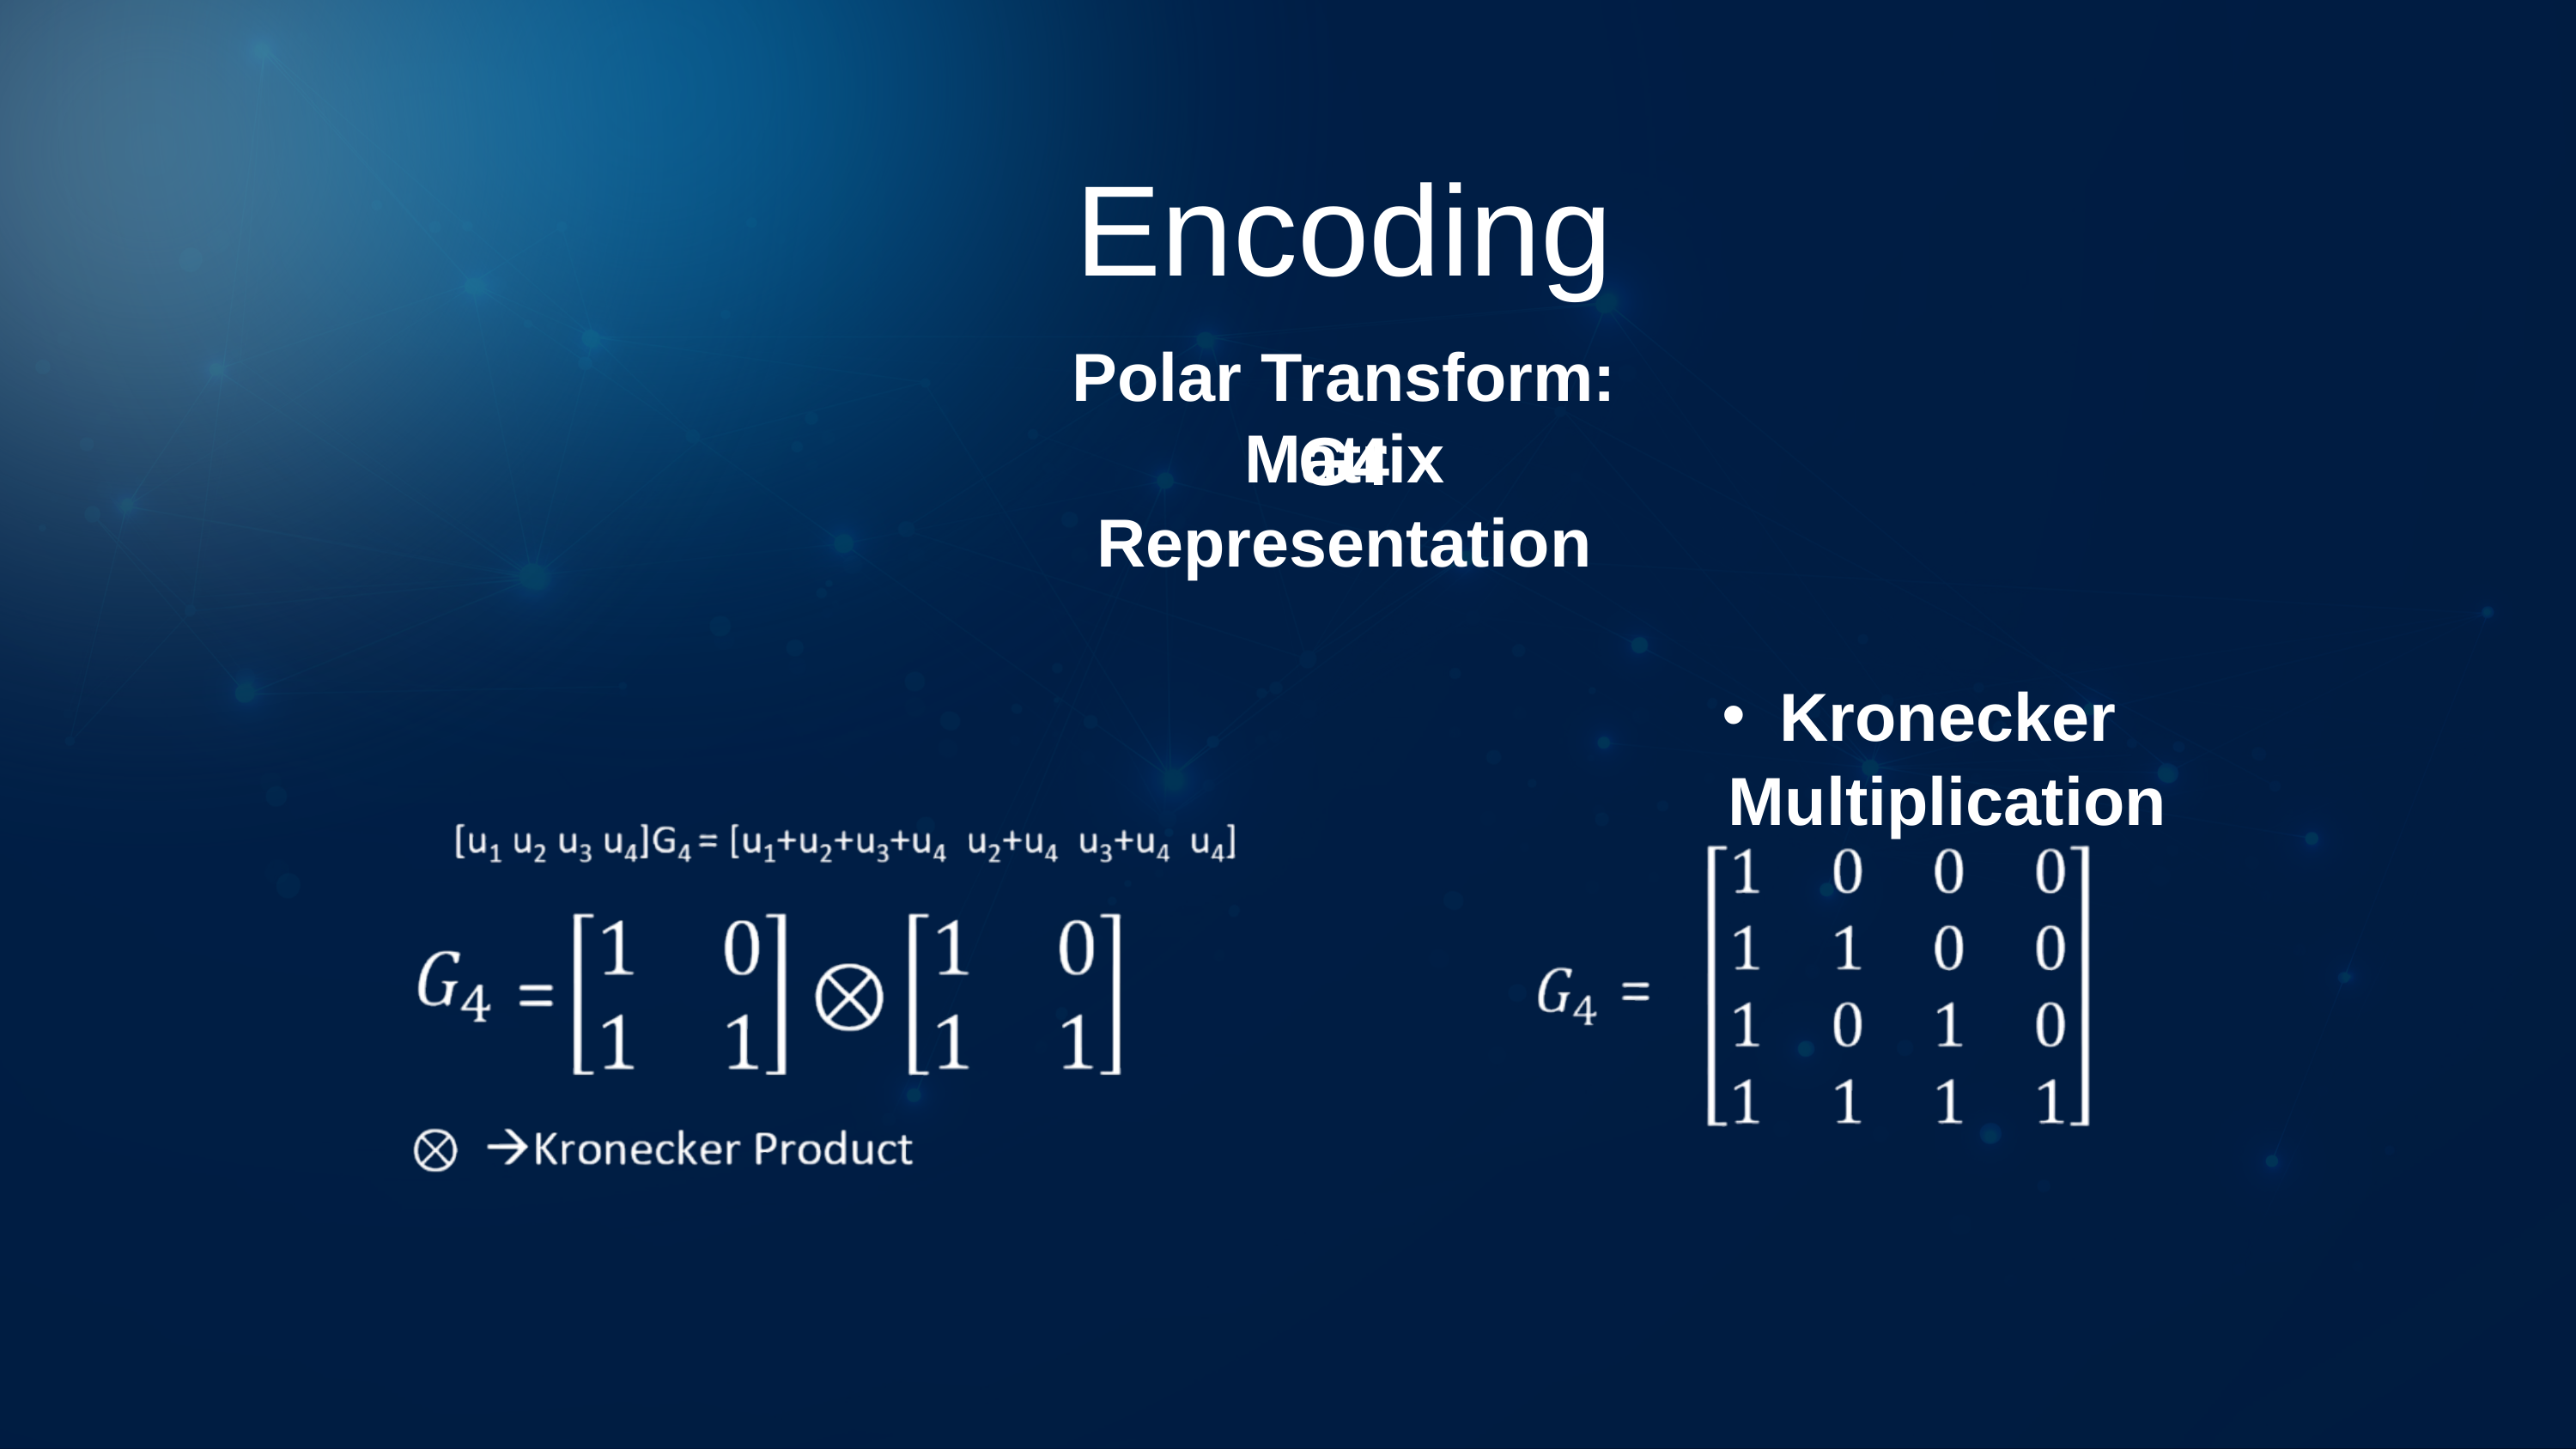

Encoding

Polar Transform: G4

Matrix Representation

Kronecker Multiplication